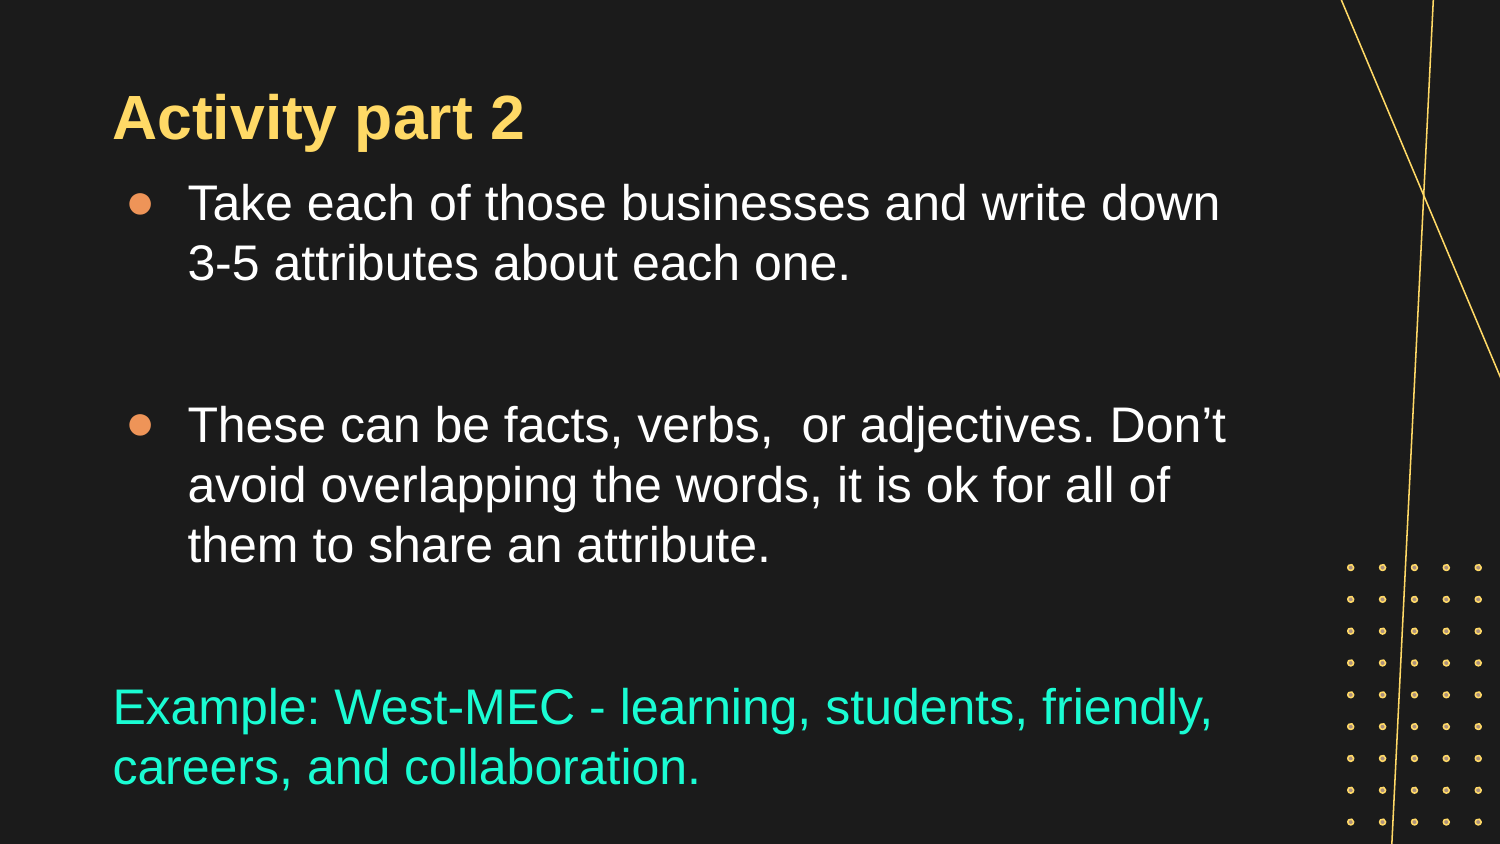

# Activity part 2
Take each of those businesses and write down 3-5 attributes about each one.

These can be facts, verbs,  or adjectives. Don’t avoid overlapping the words, it is ok for all of them to share an attribute.

Example: West-MEC - learning, students, friendly, careers, and collaboration.